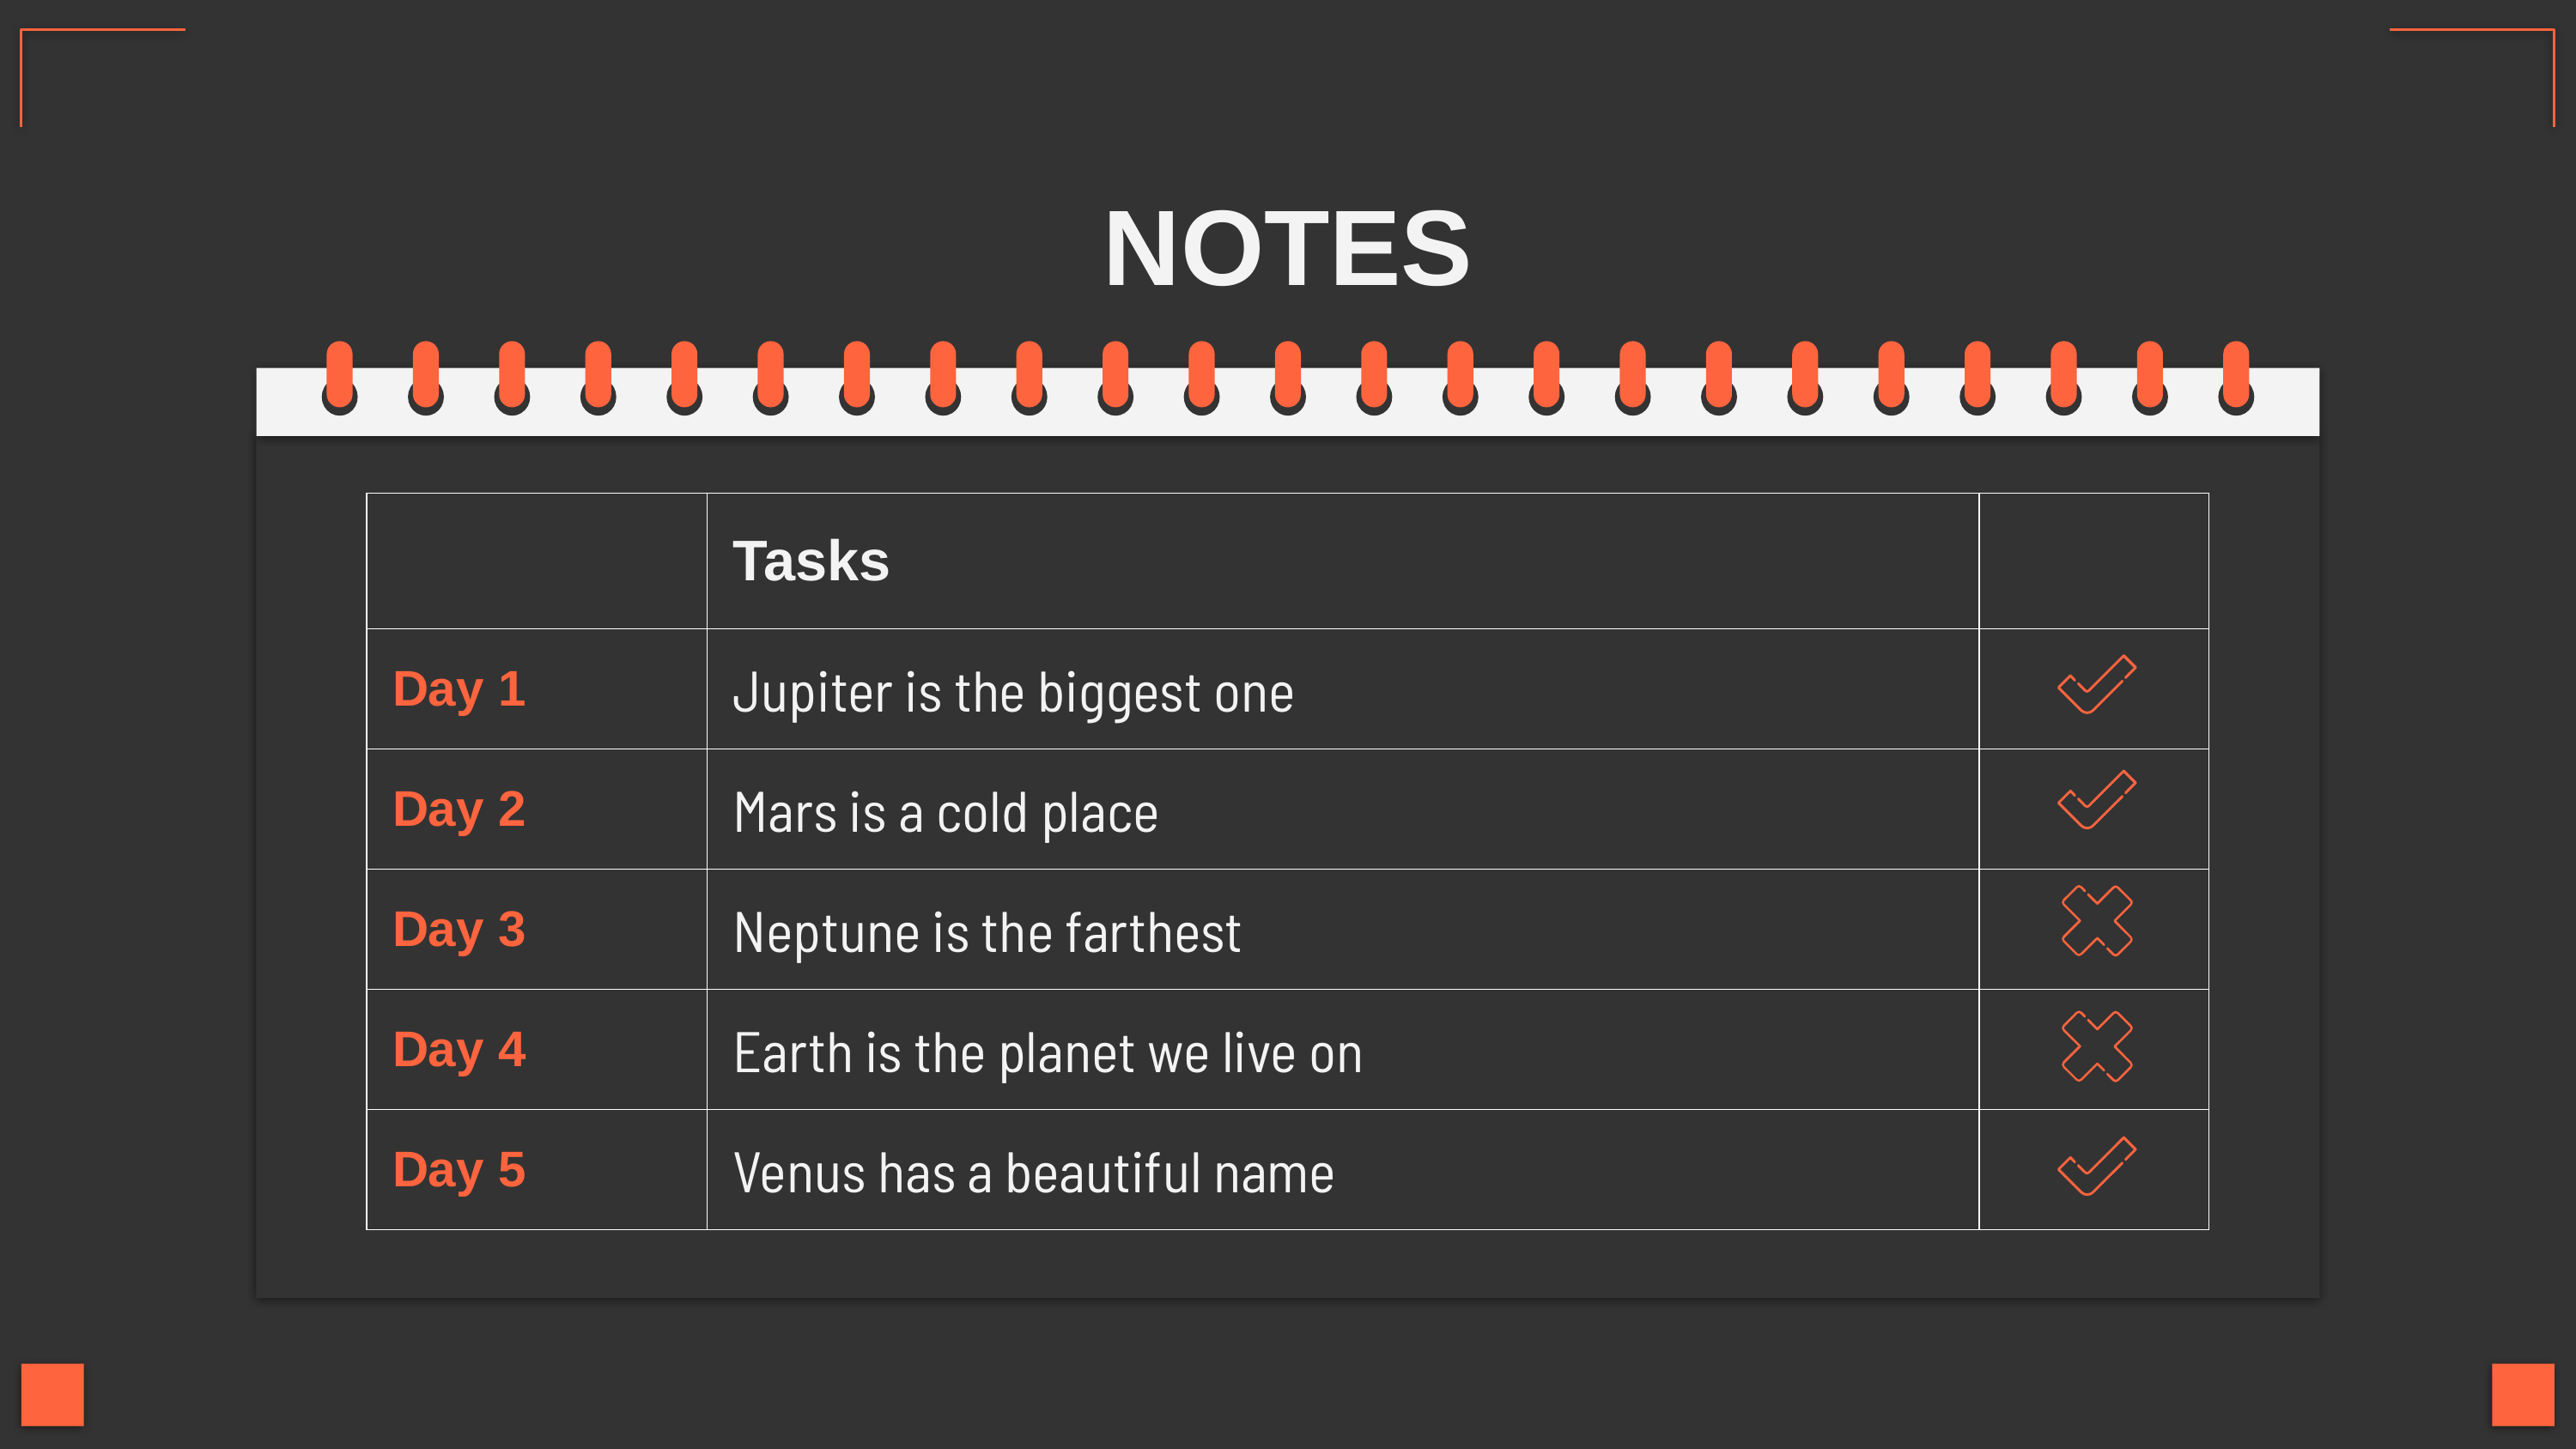

# NOTES

|  | Tasks |  |
| --- | --- | --- |
| Day 1 | Jupiter is the biggest one |  |
| Day 2 | Mars is a cold place |  |
| Day 3 | Neptune is the farthest |  |
| Day 4 | Earth is the planet we live on |  |
| Day 5 | Venus has a beautiful name |  |